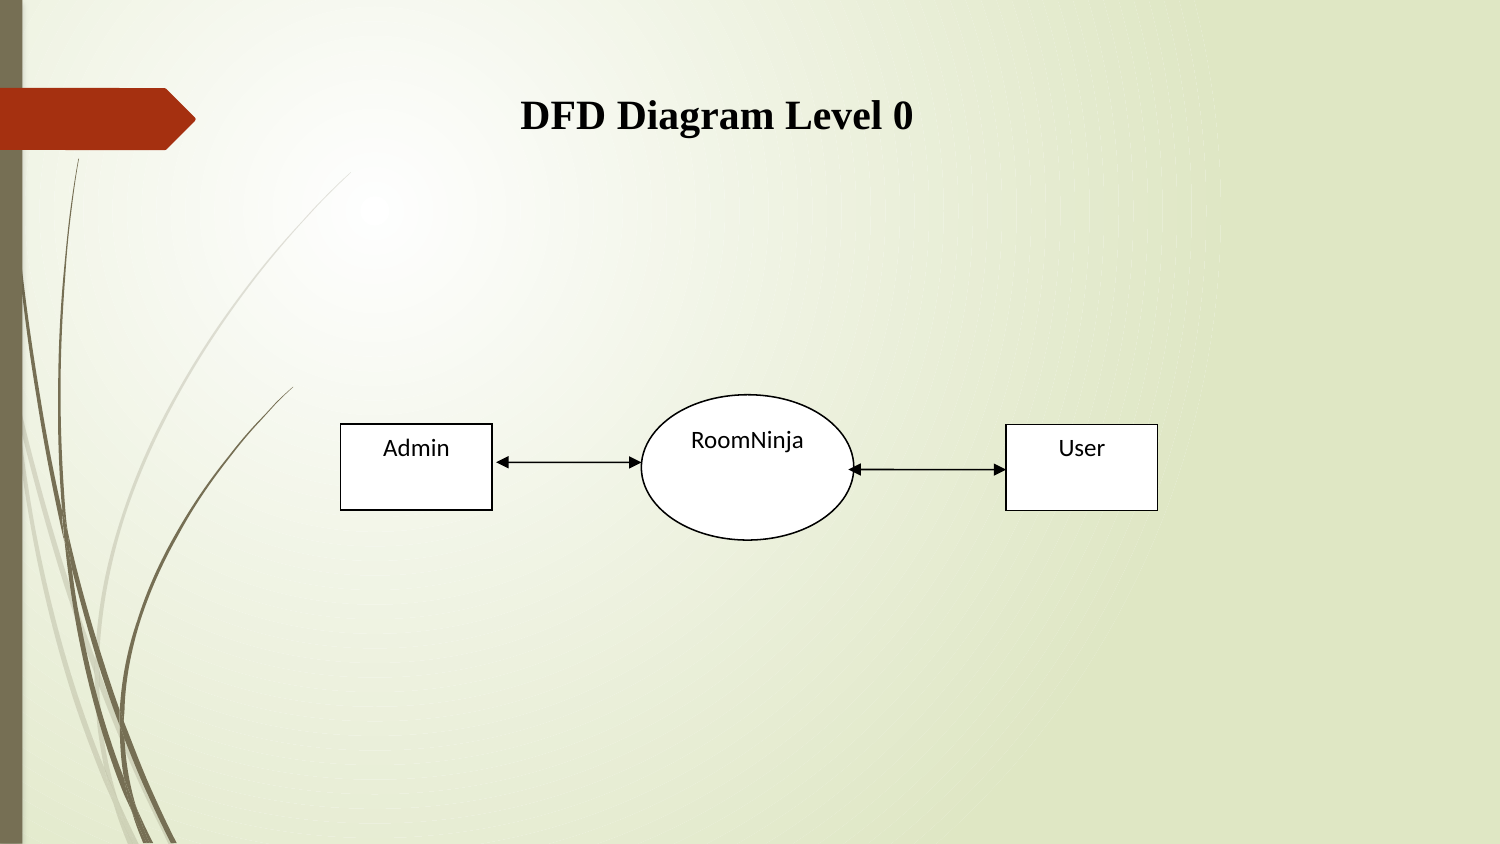

DFD Diagram Level 0

RoomNinja
Admin
User